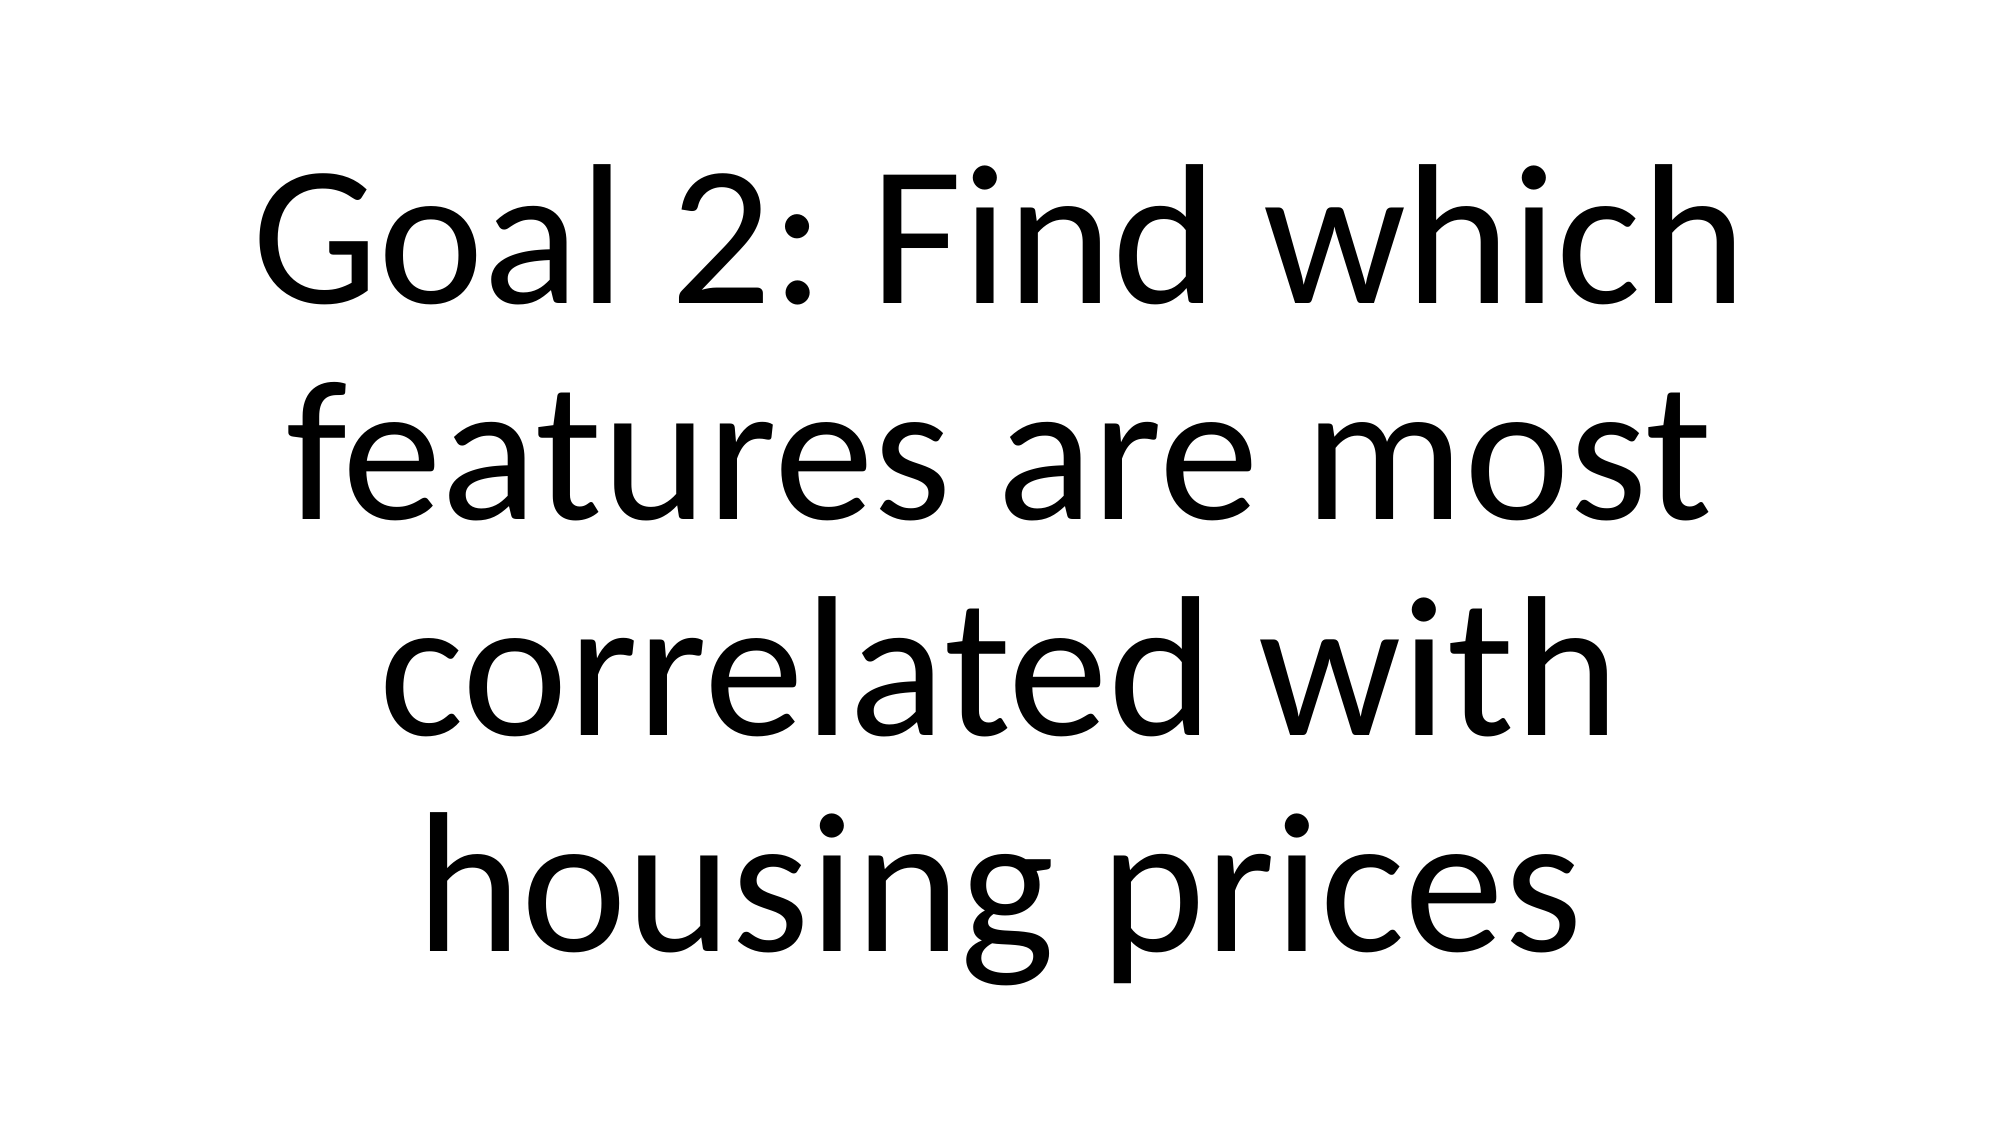

# Goal 2: Find which features are most correlated with housing prices